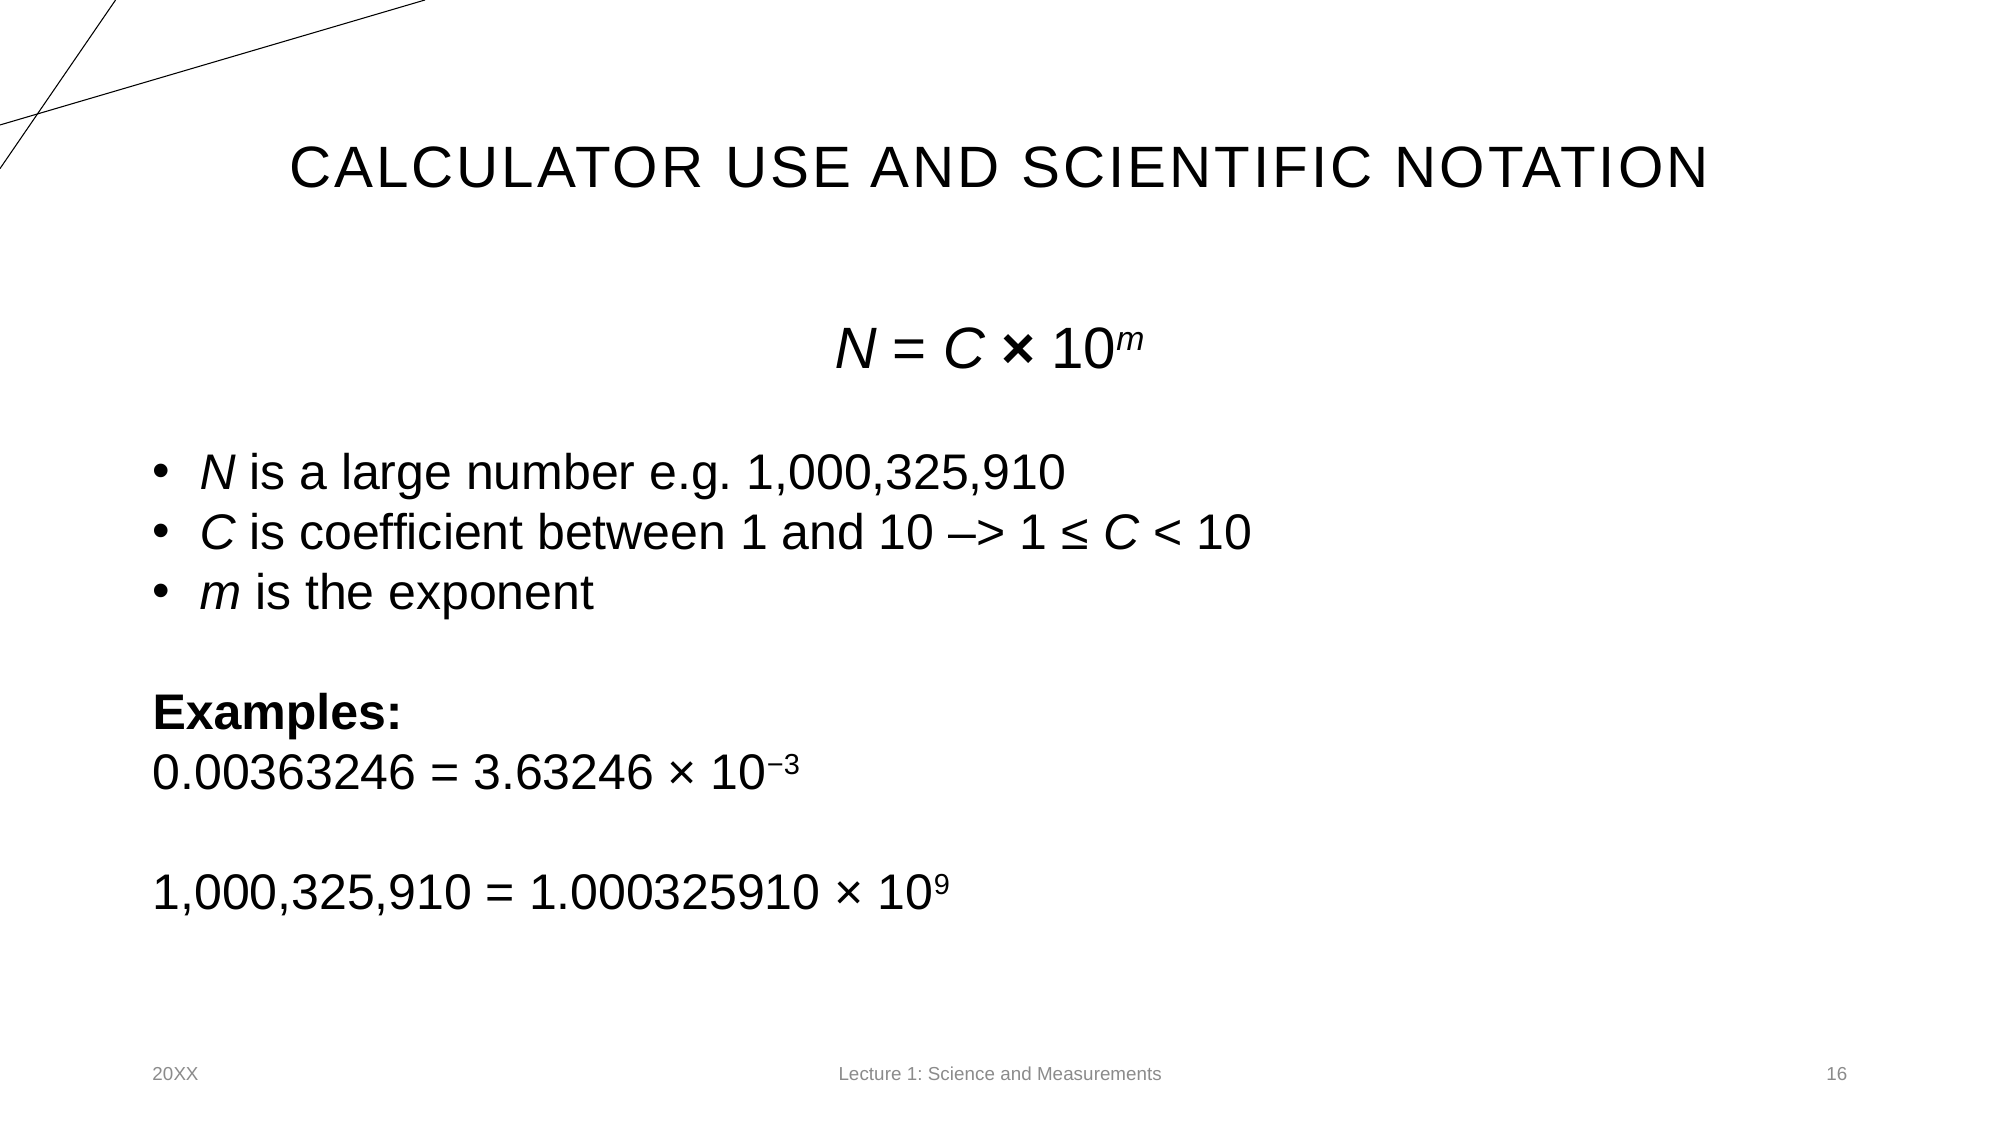

# Calculator use and scientific notation
N = C × 10m

N is a large number e.g. 1,000,325,910
C is coefficient between 1 and 10 –> 1 ≤ C < 10
m is the exponent

Examples:
0.00363246 = 3.63246 × 10−3

1,000,325,910 = 1.000325910 × 109

20XX
Lecture 1: Science and Measurements​
16